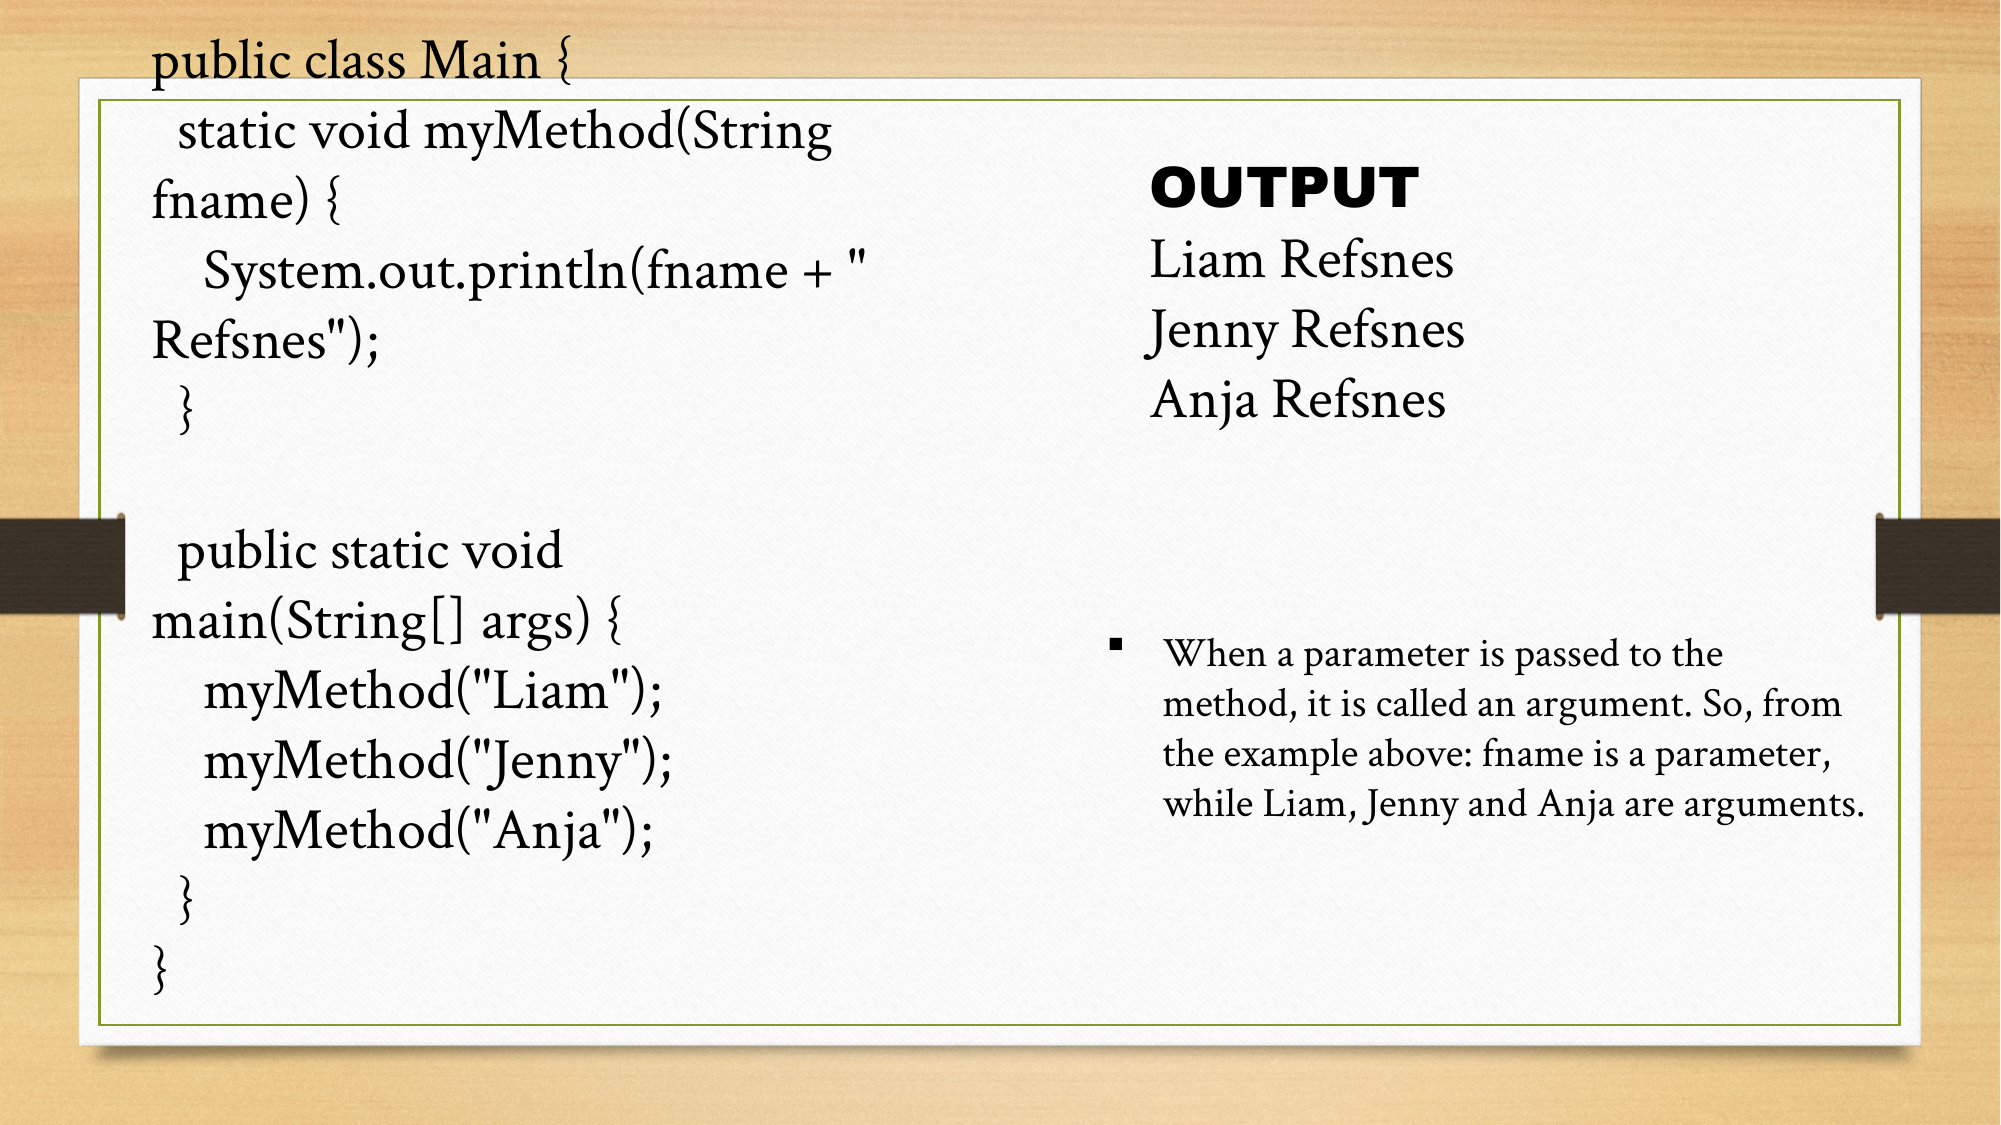

public class Main {
  static void myMethod(String fname) {
    System.out.println(fname + " Refsnes");
  }

  public static void main(String[] args) {
    myMethod("Liam");
    myMethod("Jenny");
    myMethod("Anja");
  }
}
OUTPUT
Liam Refsnes
Jenny Refsnes
Anja Refsnes
When a parameter is passed to the method, it is called an argument. So, from the example above: fname is a parameter, while Liam, Jenny and Anja are arguments.